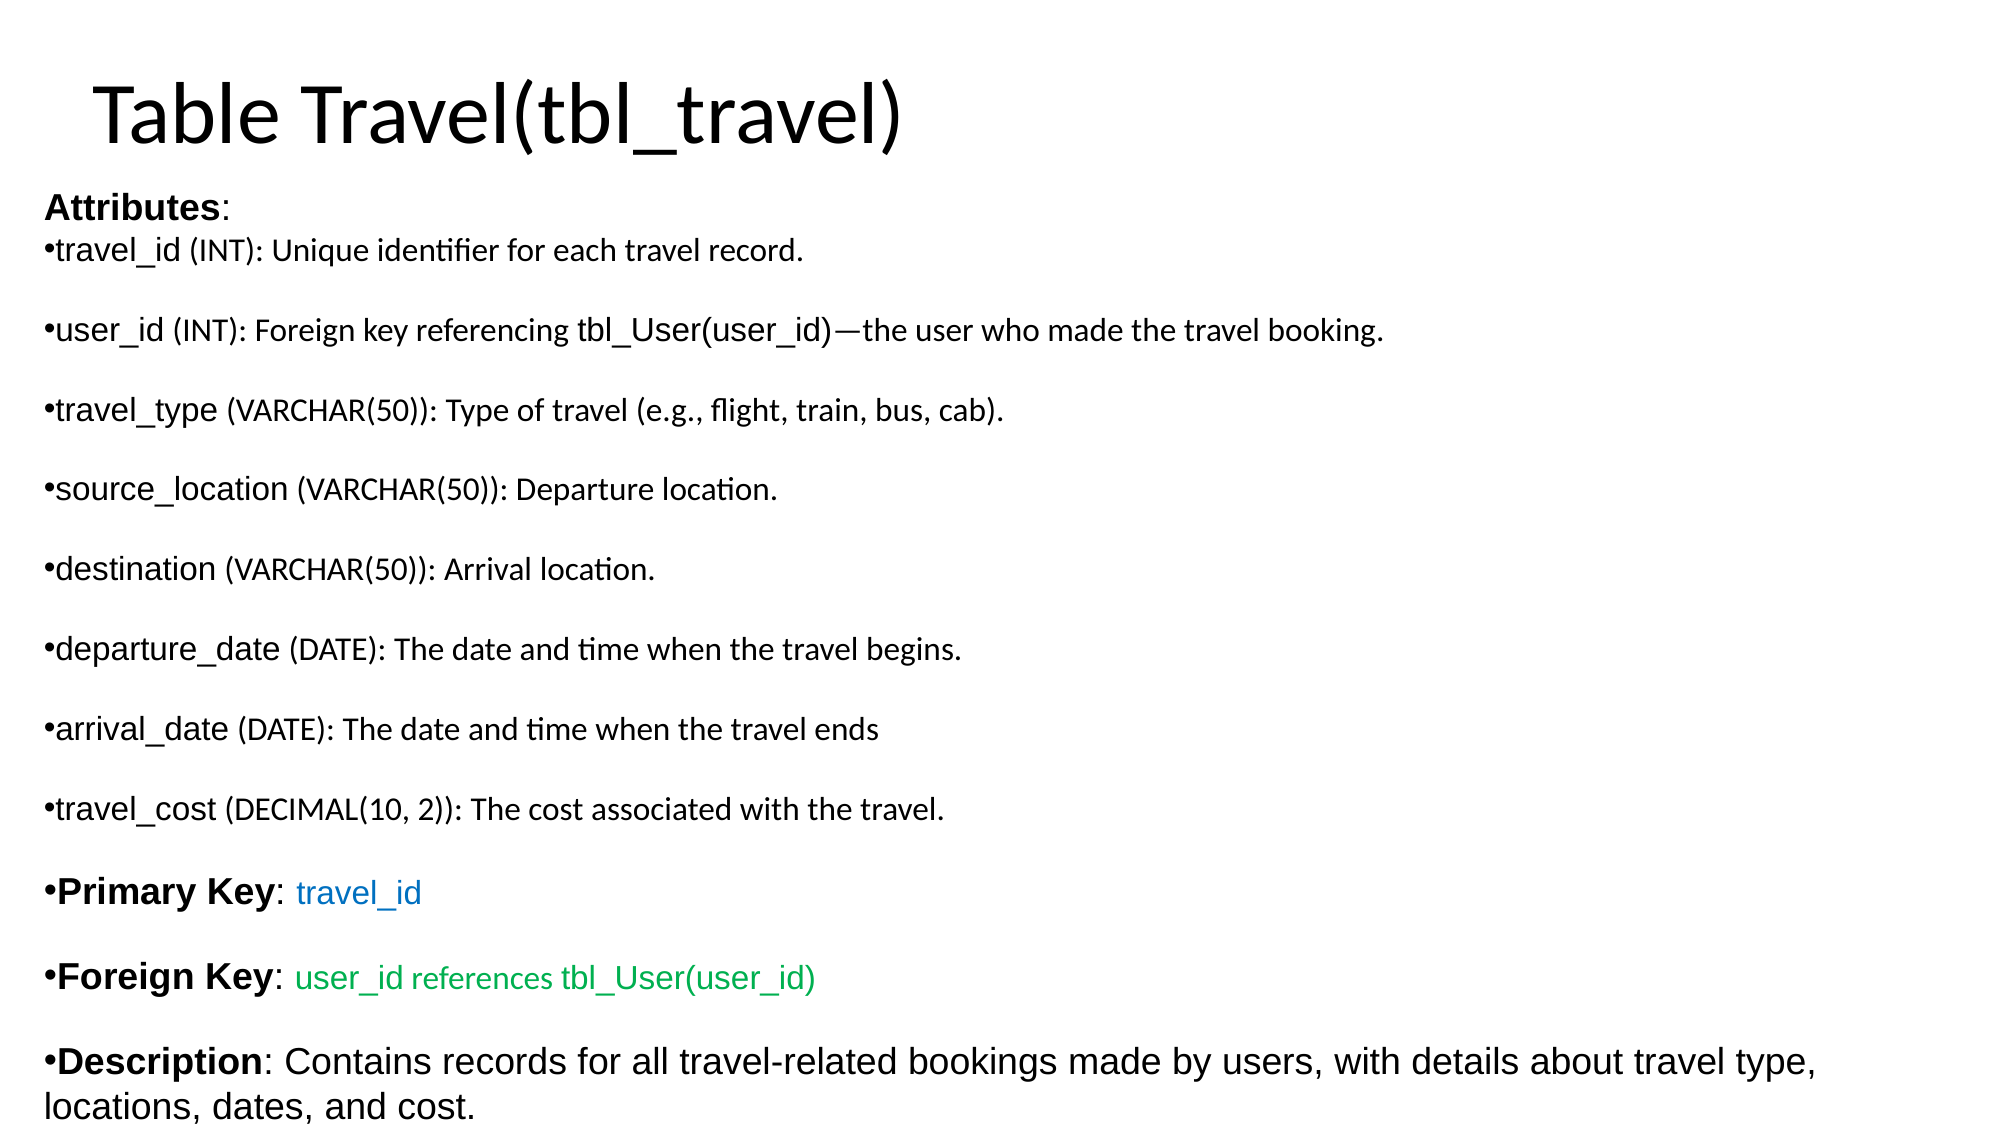

# Table Travel(tbl_travel)
Attributes:
travel_id (INT): Unique identifier for each travel record.

user_id (INT): Foreign key referencing tbl_User(user_id)—the user who made the travel booking.

travel_type (VARCHAR(50)): Type of travel (e.g., flight, train, bus, cab).

source_location (VARCHAR(50)): Departure location.

destination (VARCHAR(50)): Arrival location.

departure_date (DATE): The date and time when the travel begins.

arrival_date (DATE): The date and time when the travel ends

travel_cost (DECIMAL(10, 2)): The cost associated with the travel.

Primary Key: travel_id

Foreign Key: user_id references tbl_User(user_id)

Description: Contains records for all travel-related bookings made by users, with details about travel type, locations, dates, and cost.